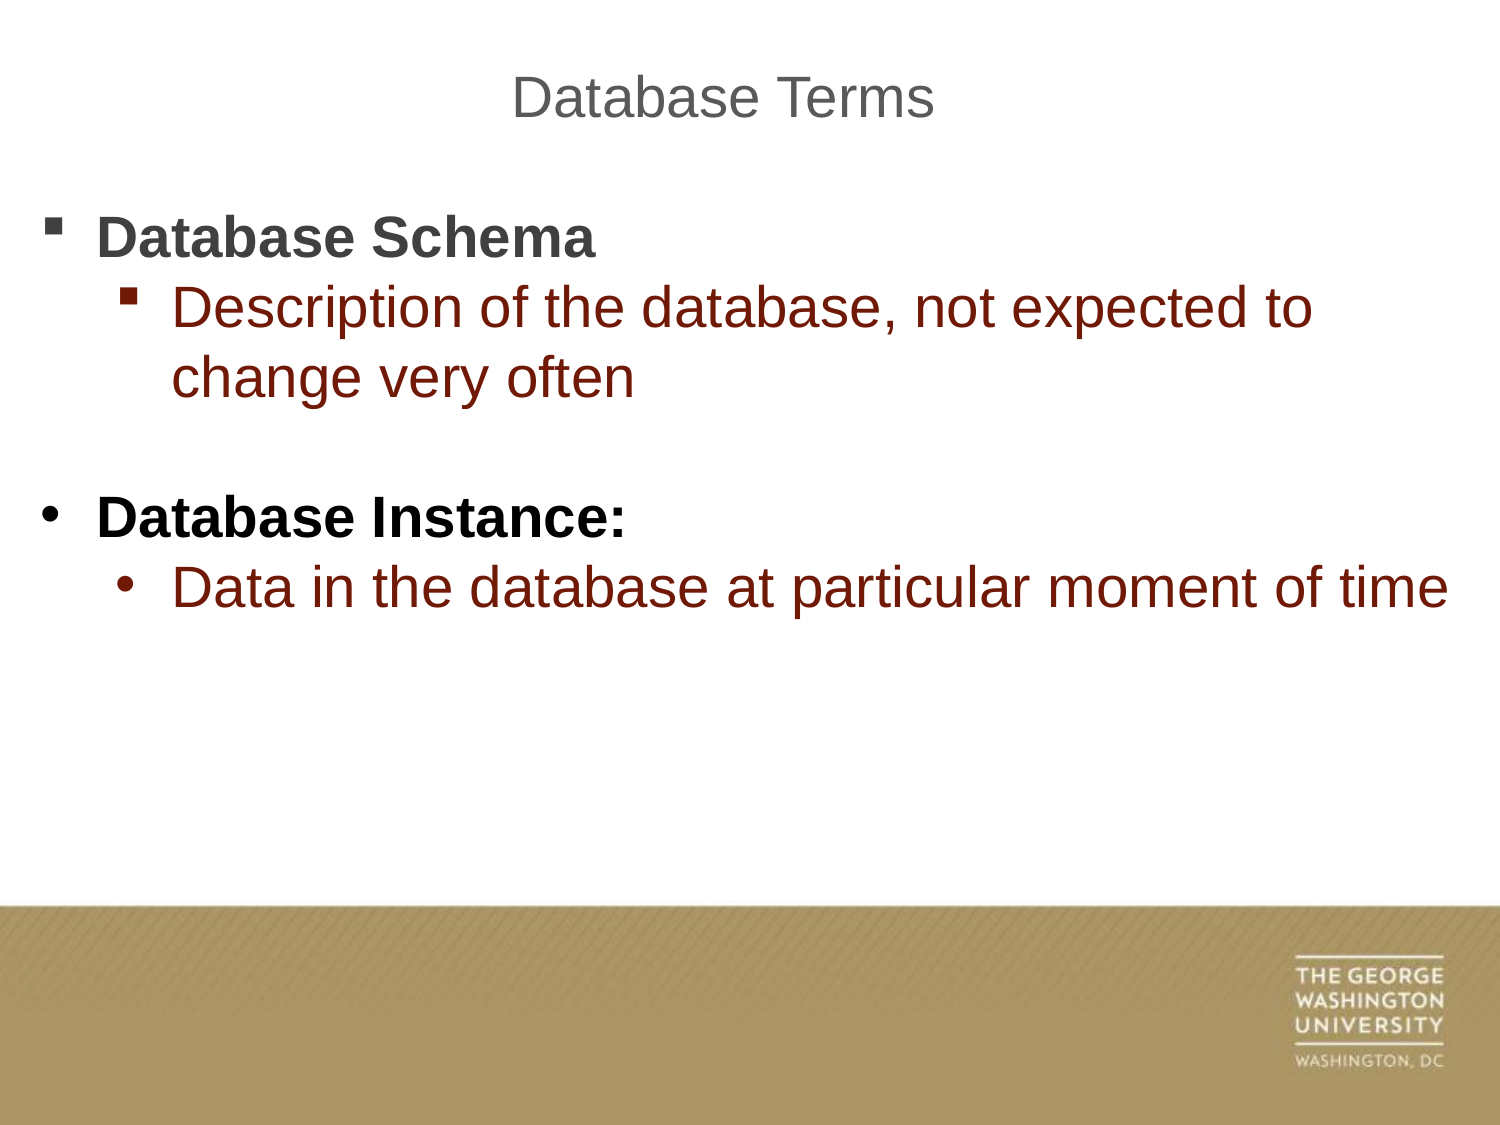

Database Terms
Database Schema
Description of the database, not expected to change very often

Database Instance:
Data in the database at particular moment of time